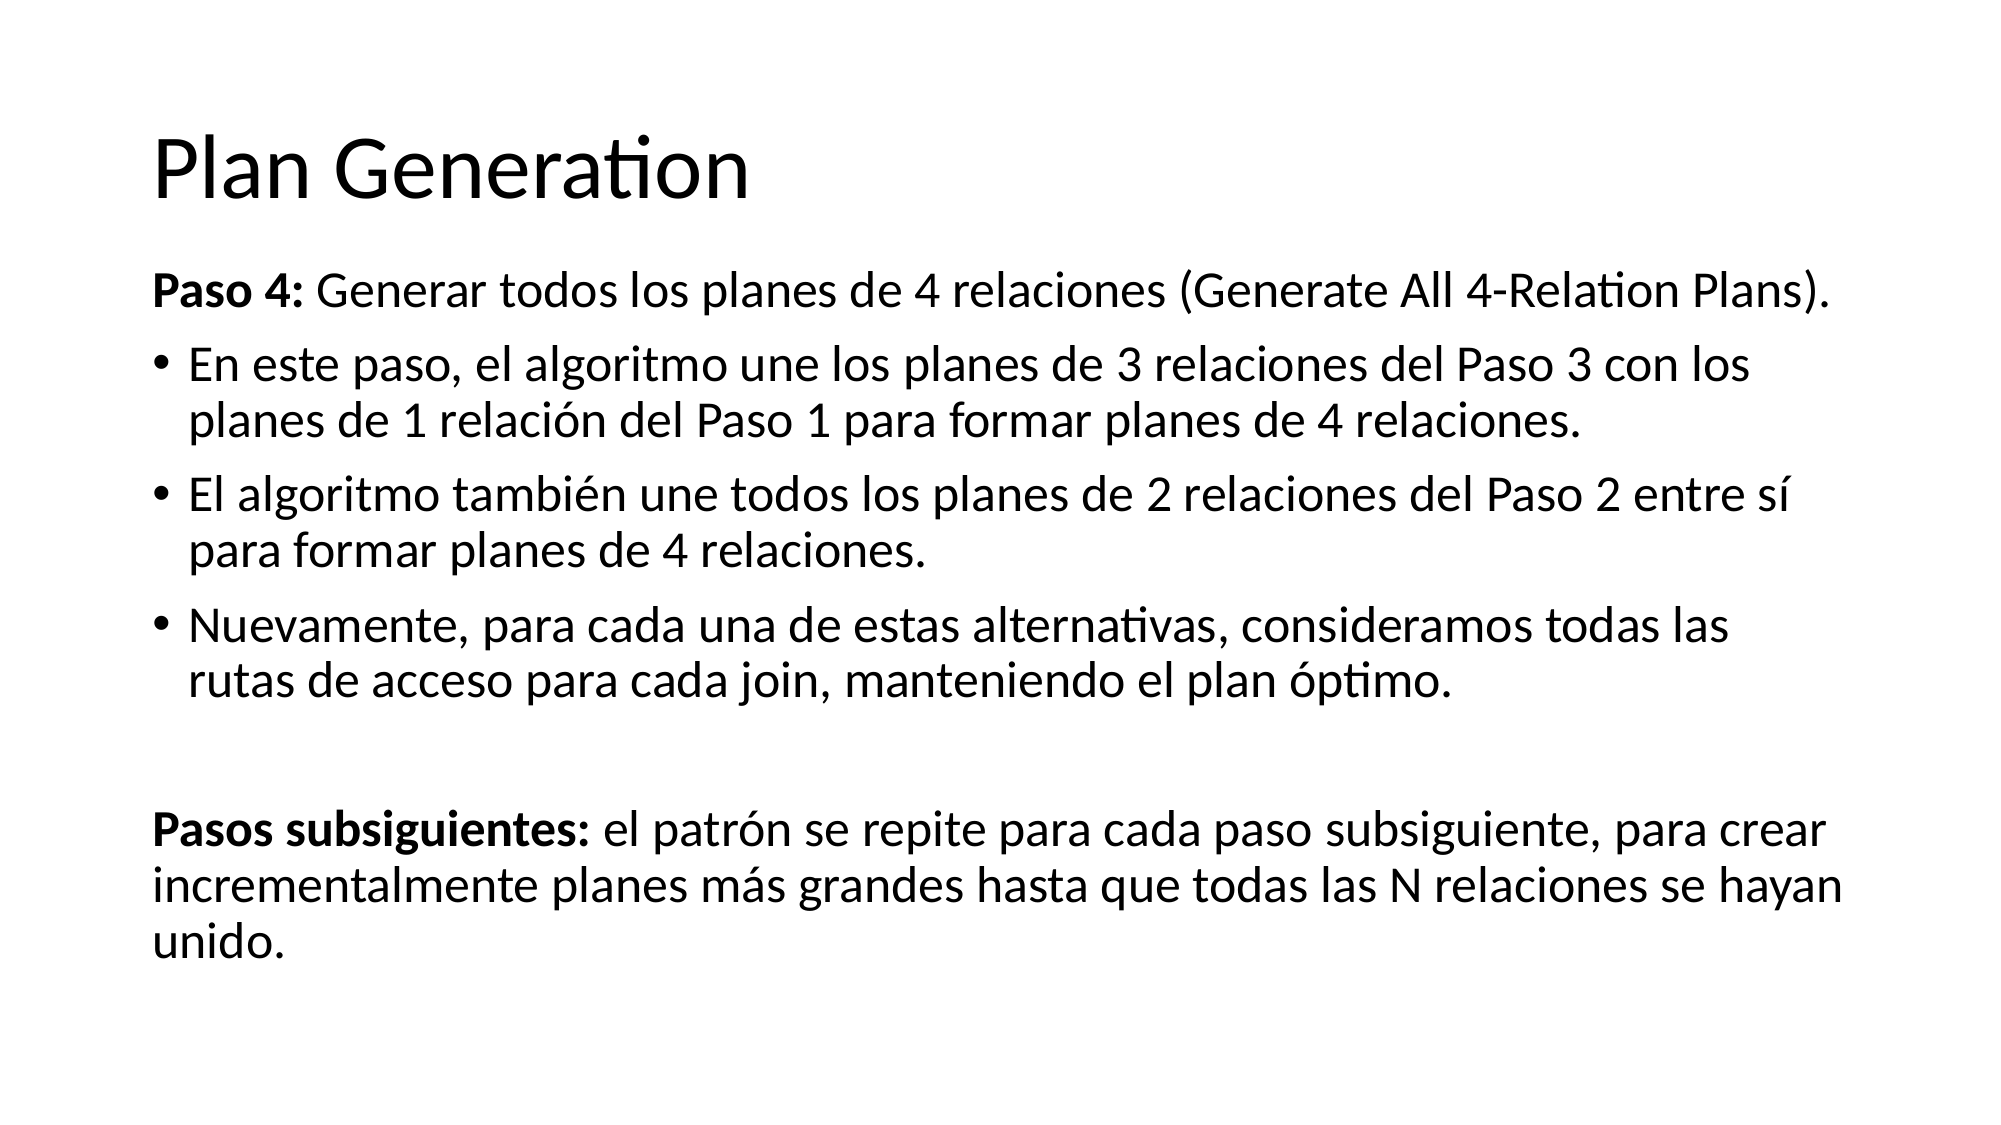

# Plan Generation
Paso 4: Generar todos los planes de 4 relaciones (Generate All 4-Relation Plans).
En este paso, el algoritmo une los planes de 3 relaciones del Paso 3 con los planes de 1 relación del Paso 1 para formar planes de 4 relaciones.
El algoritmo también une todos los planes de 2 relaciones del Paso 2 entre sí para formar planes de 4 relaciones.
Nuevamente, para cada una de estas alternativas, consideramos todas las rutas de acceso para cada join, manteniendo el plan óptimo.

Pasos subsiguientes: el patrón se repite para cada paso subsiguiente, para crear incrementalmente planes más grandes hasta que todas las N relaciones se hayan unido.